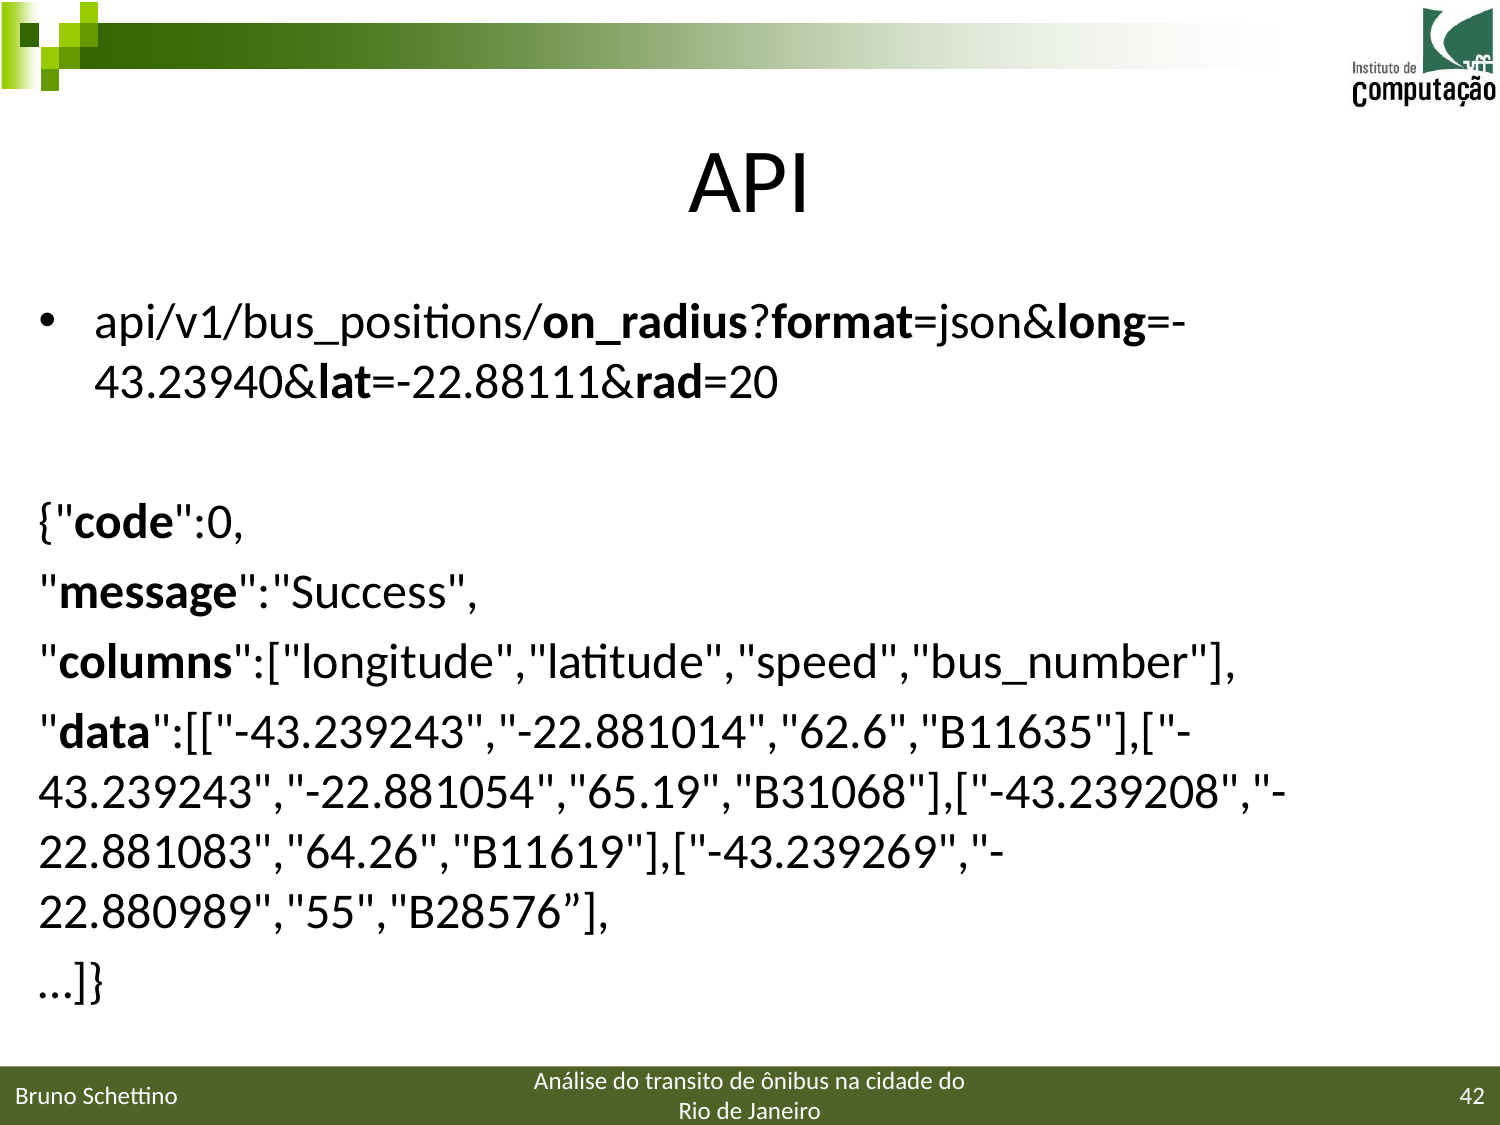

# API
api/v1/bus_positions/on_radius?format=json&long=-43.23940&lat=-22.88111&rad=20

{"code":0,
"message":"Success",
"columns":["longitude","latitude","speed","bus_number"],
"data":[["-43.239243","-22.881014","62.6","B11635"],["-43.239243","-22.881054","65.19","B31068"],["-43.239208","-22.881083","64.26","B11619"],["-43.239269","-22.880989","55","B28576”],
…]}
Bruno Schettino
Análise do transito de ônibus na cidade do Rio de Janeiro
42